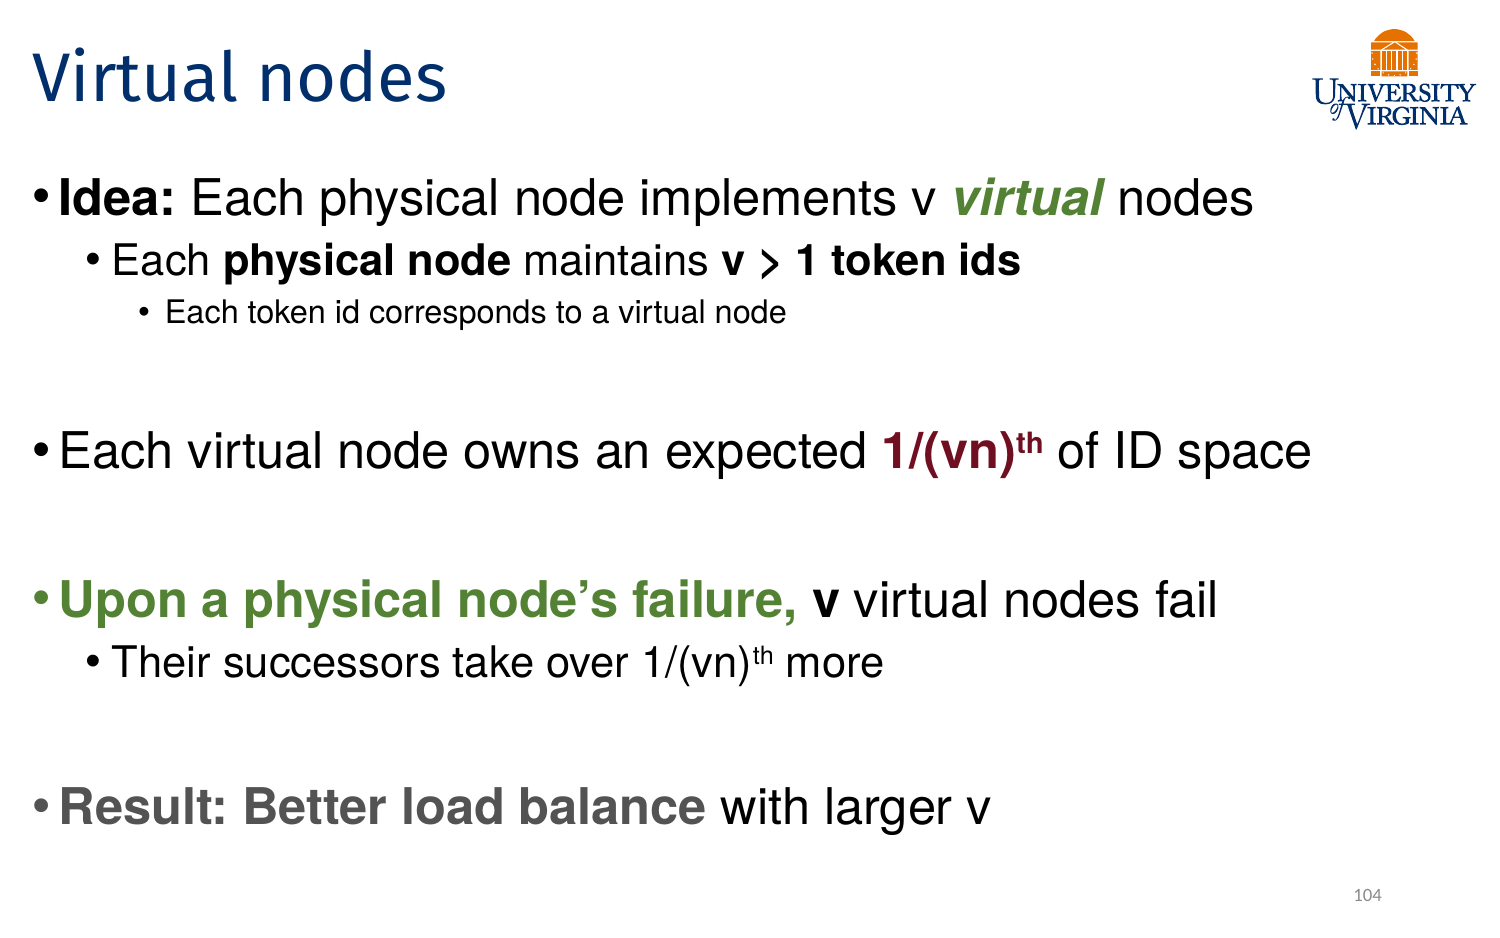

# Virtual nodes
Idea: Each physical node implements v virtual nodes
Each physical node maintains v > 1 token ids
Each token id corresponds to a virtual node

Each virtual node owns an expected 1/(vn)th of ID space

Upon a physical node’s failure, v virtual nodes fail
Their successors take over 1/(vn)th more

Result: Better load balance with larger v
104